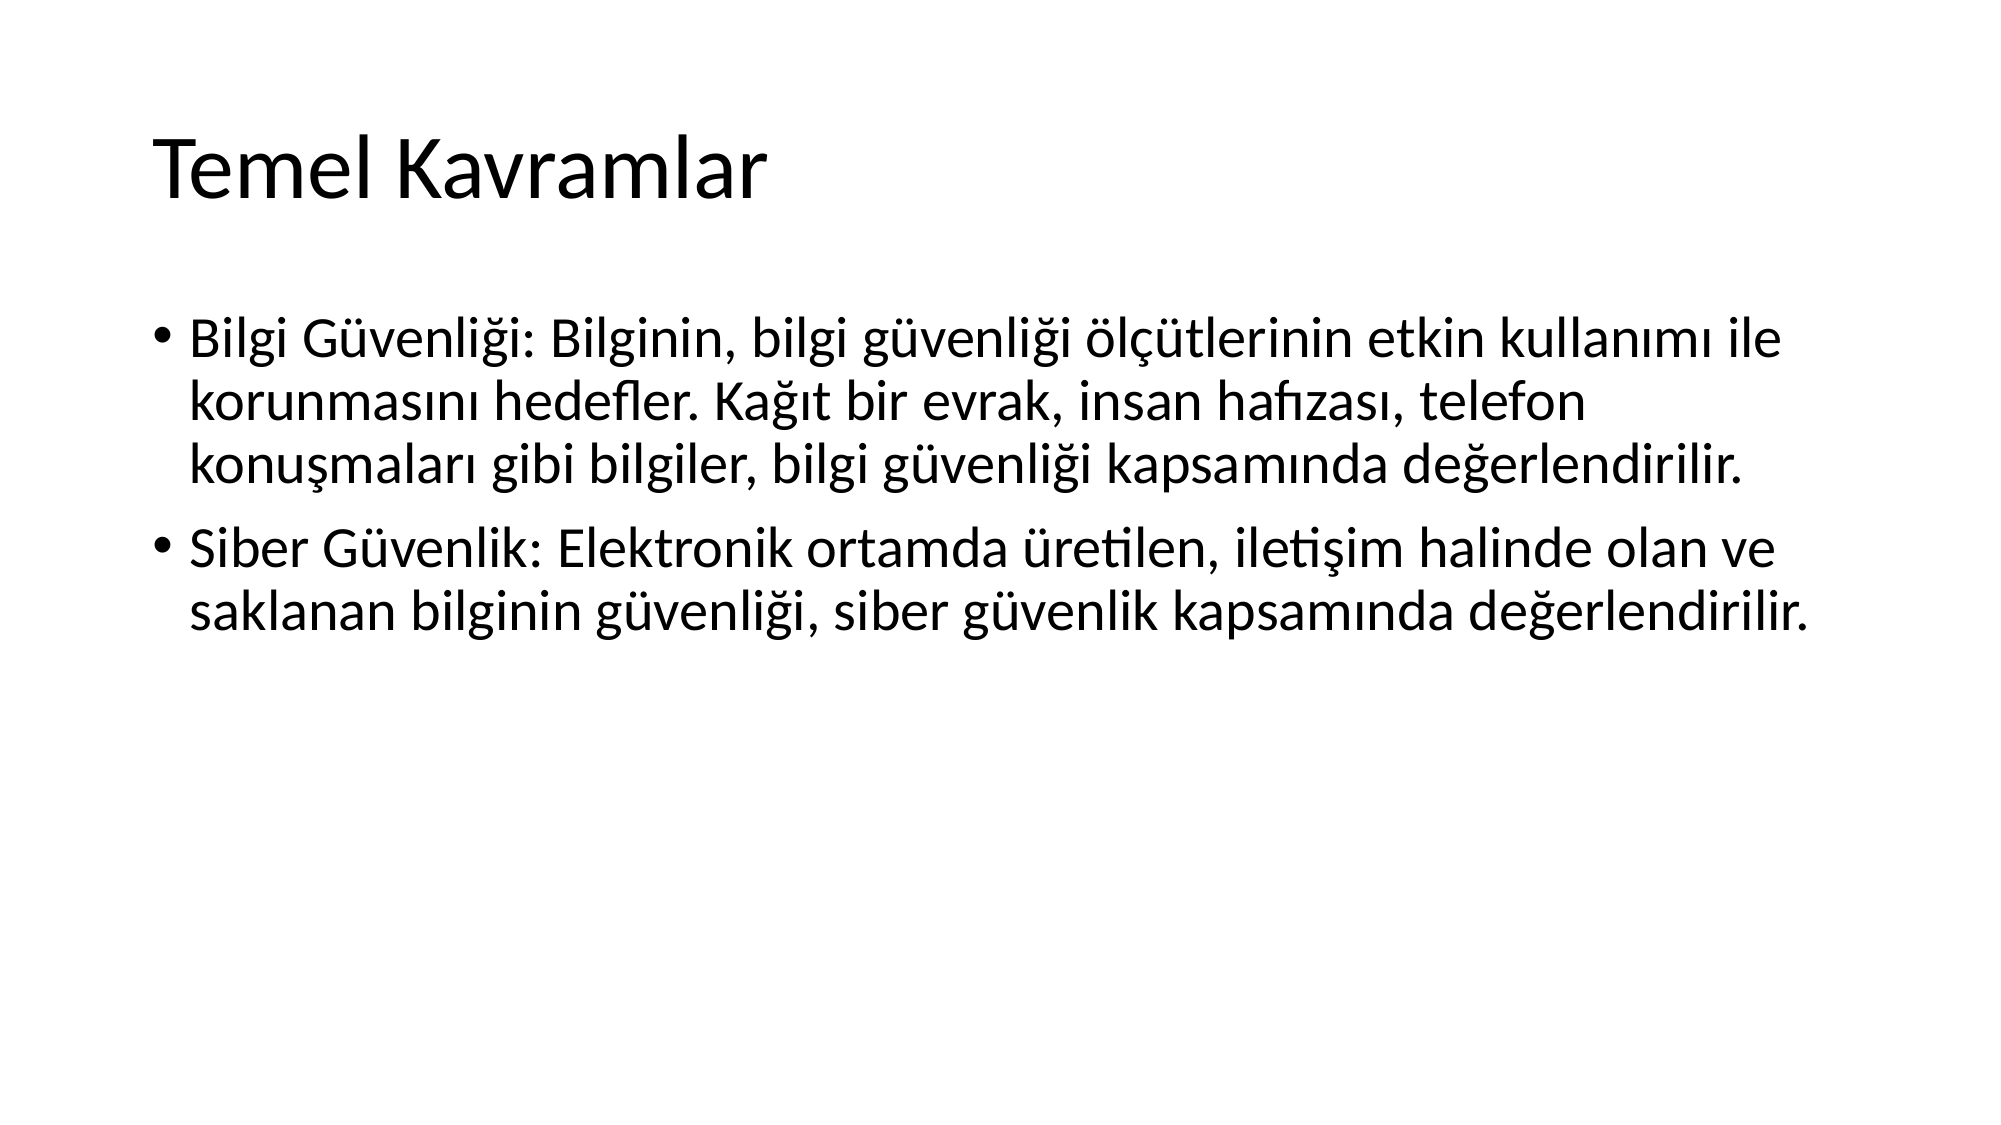

# Temel Kavramlar
Bilgi Güvenliği: Bilginin, bilgi güvenliği ölçütlerinin etkin kullanımı ile korunmasını hedefler. Kağıt bir evrak, insan hafızası, telefon konuşmaları gibi bilgiler, bilgi güvenliği kapsamında değerlendirilir.
Siber Güvenlik: Elektronik ortamda üretilen, iletişim halinde olan ve saklanan bilginin güvenliği, siber güvenlik kapsamında değerlendirilir.